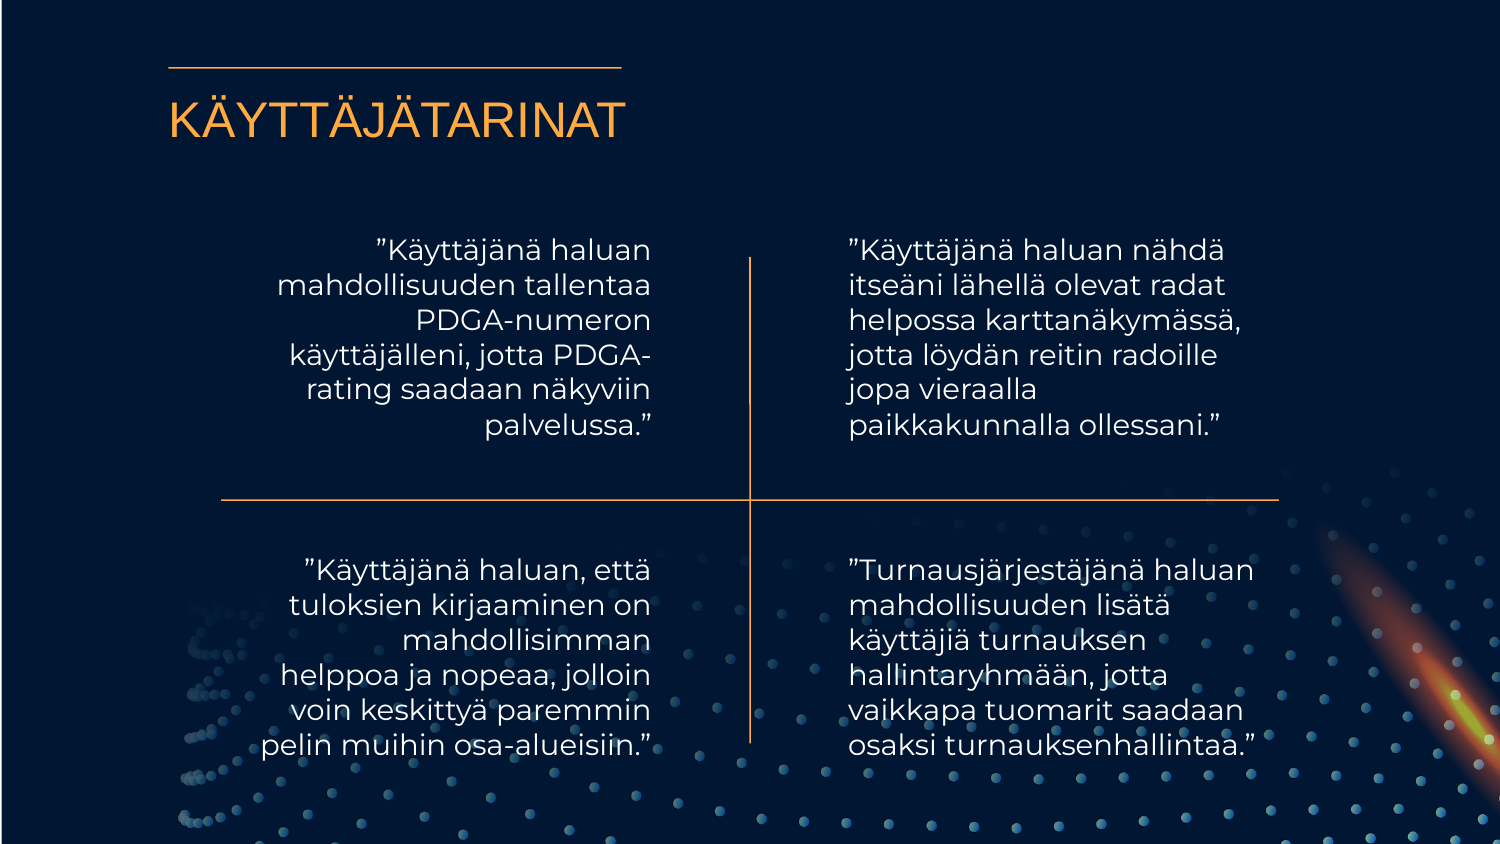

# KÄYTTÄJÄTARINAT
”Käyttäjänä haluan mahdollisuuden tallentaa PDGA-numeron
käyttäjälleni, jotta PDGA-rating saadaan näkyviin palvelussa.”
”Käyttäjänä haluan nähdä itseäni lähellä olevat radat
helpossa karttanäkymässä, jotta löydän reitin radoille jopa vieraalla paikkakunnalla ollessani.”
”Käyttäjänä haluan, että tuloksien kirjaaminen on mahdollisimman
helppoa ja nopeaa, jolloin voin keskittyä paremmin pelin muihin osa-alueisiin.”
”Turnausjärjestäjänä haluan mahdollisuuden lisätä käyttäjiä turnauksen
hallintaryhmään, jotta vaikkapa tuomarit saadaan osaksi turnauksenhallintaa.”